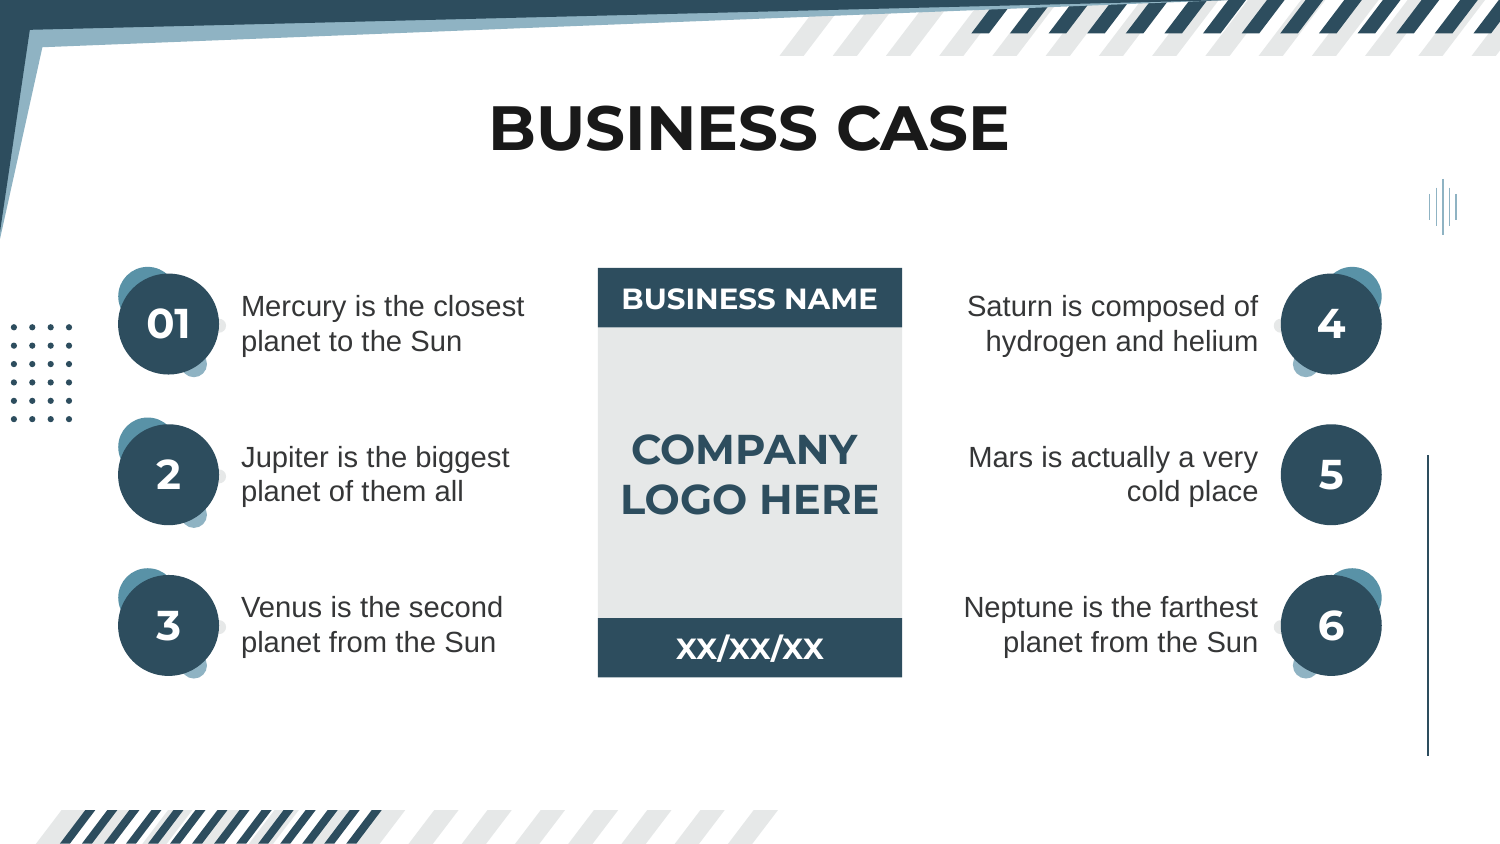

# BUSINESS CASE

Mercury is the closest planet to the Sun
BUSINESS NAME
Saturn is composed of hydrogen and helium

4
01
COMPANY
LOGO HERE

Jupiter is the biggest planet of them all
Mars is actually a very cold place

2
5

Venus is the second planet from the Sun
Neptune is the farthest planet from the Sun

3
6
XX/XX/XX